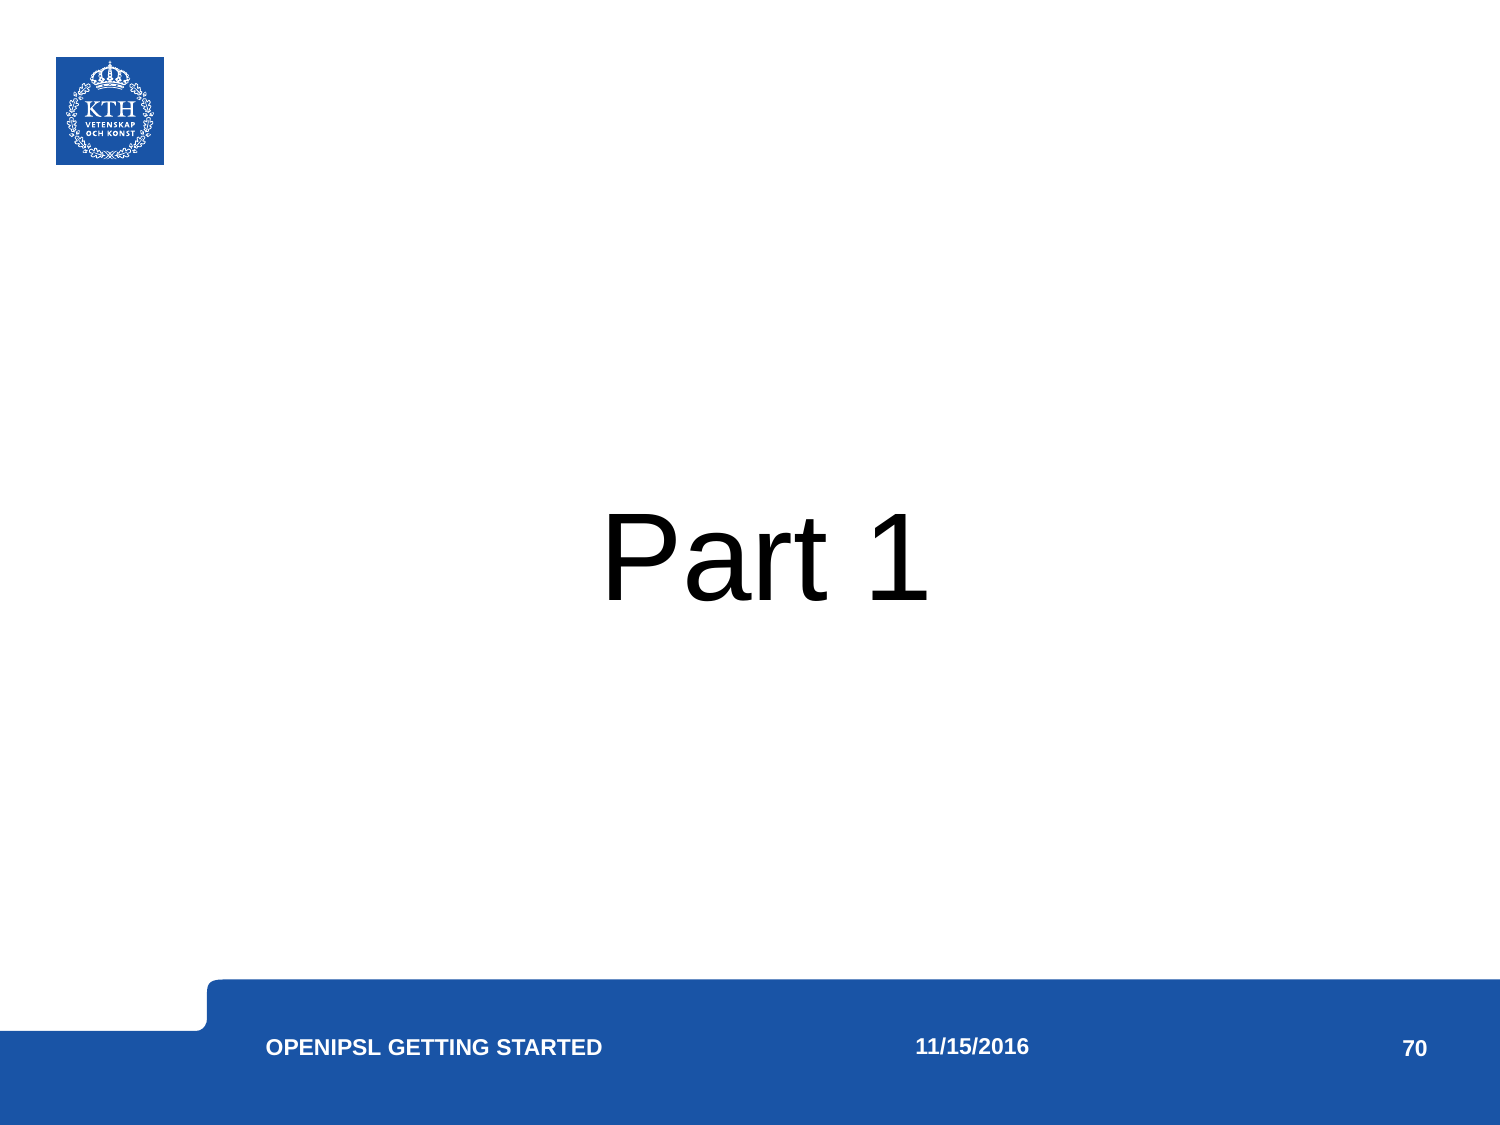

Part 1
11/15/2016
70
OpenIPSL Getting Started